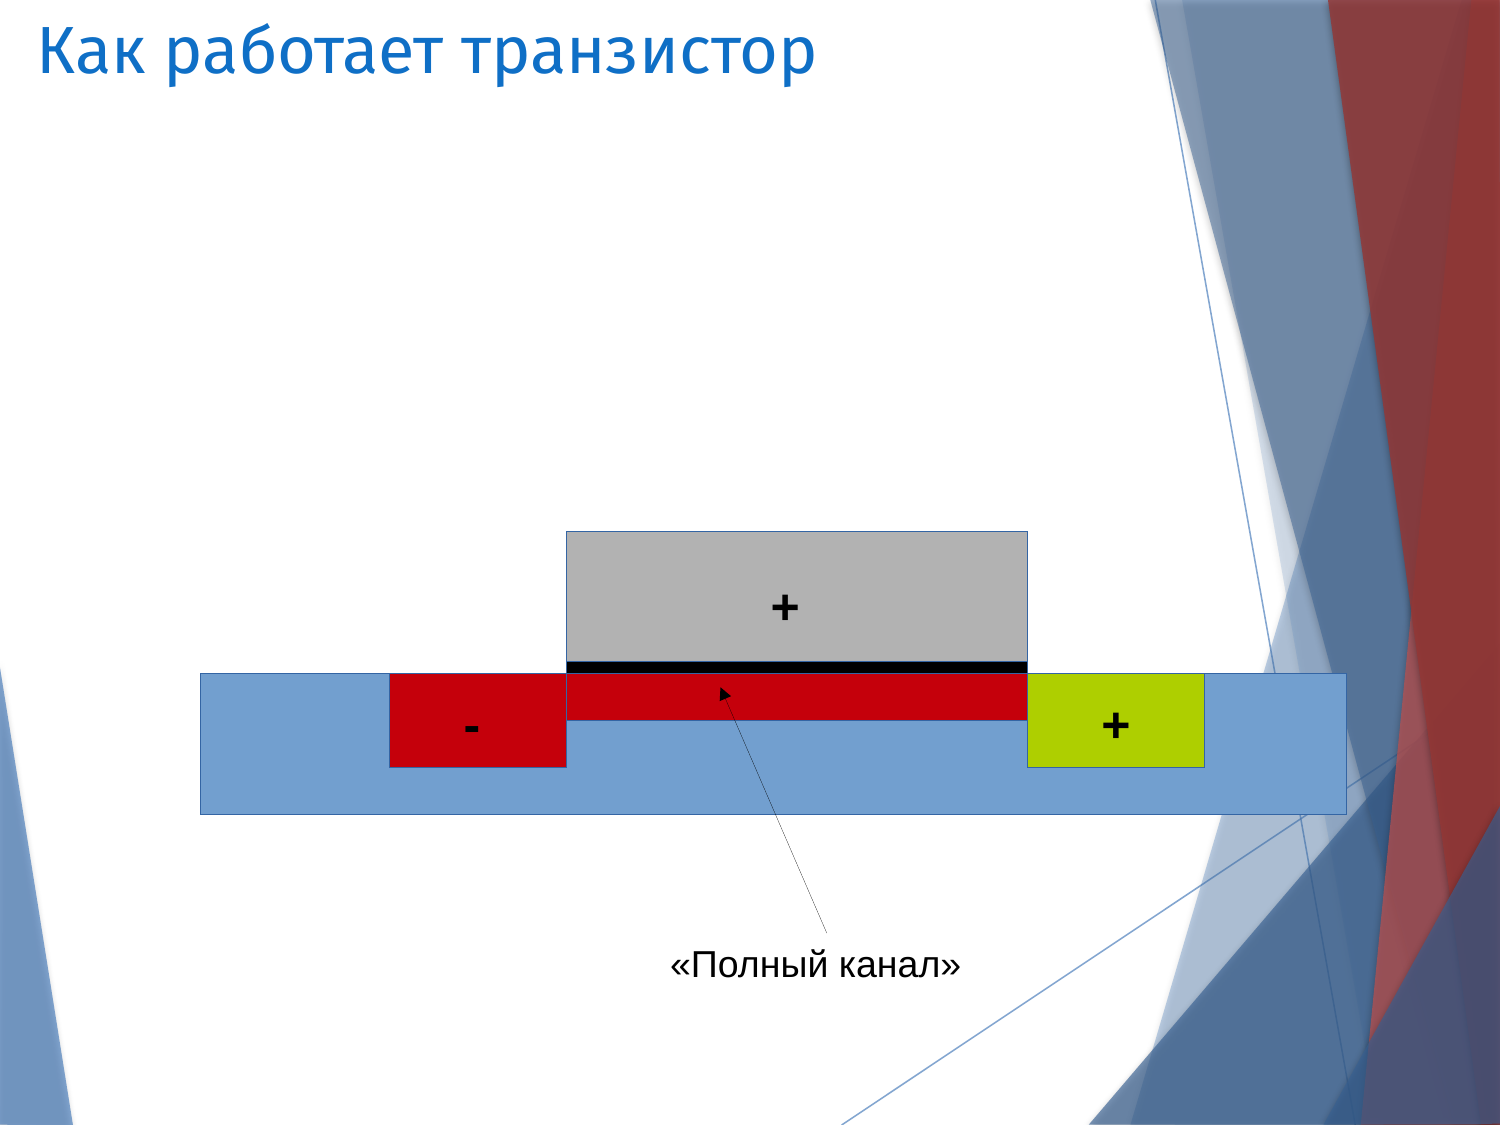

Как работает транзистор

+

-
+

«Полный канал»